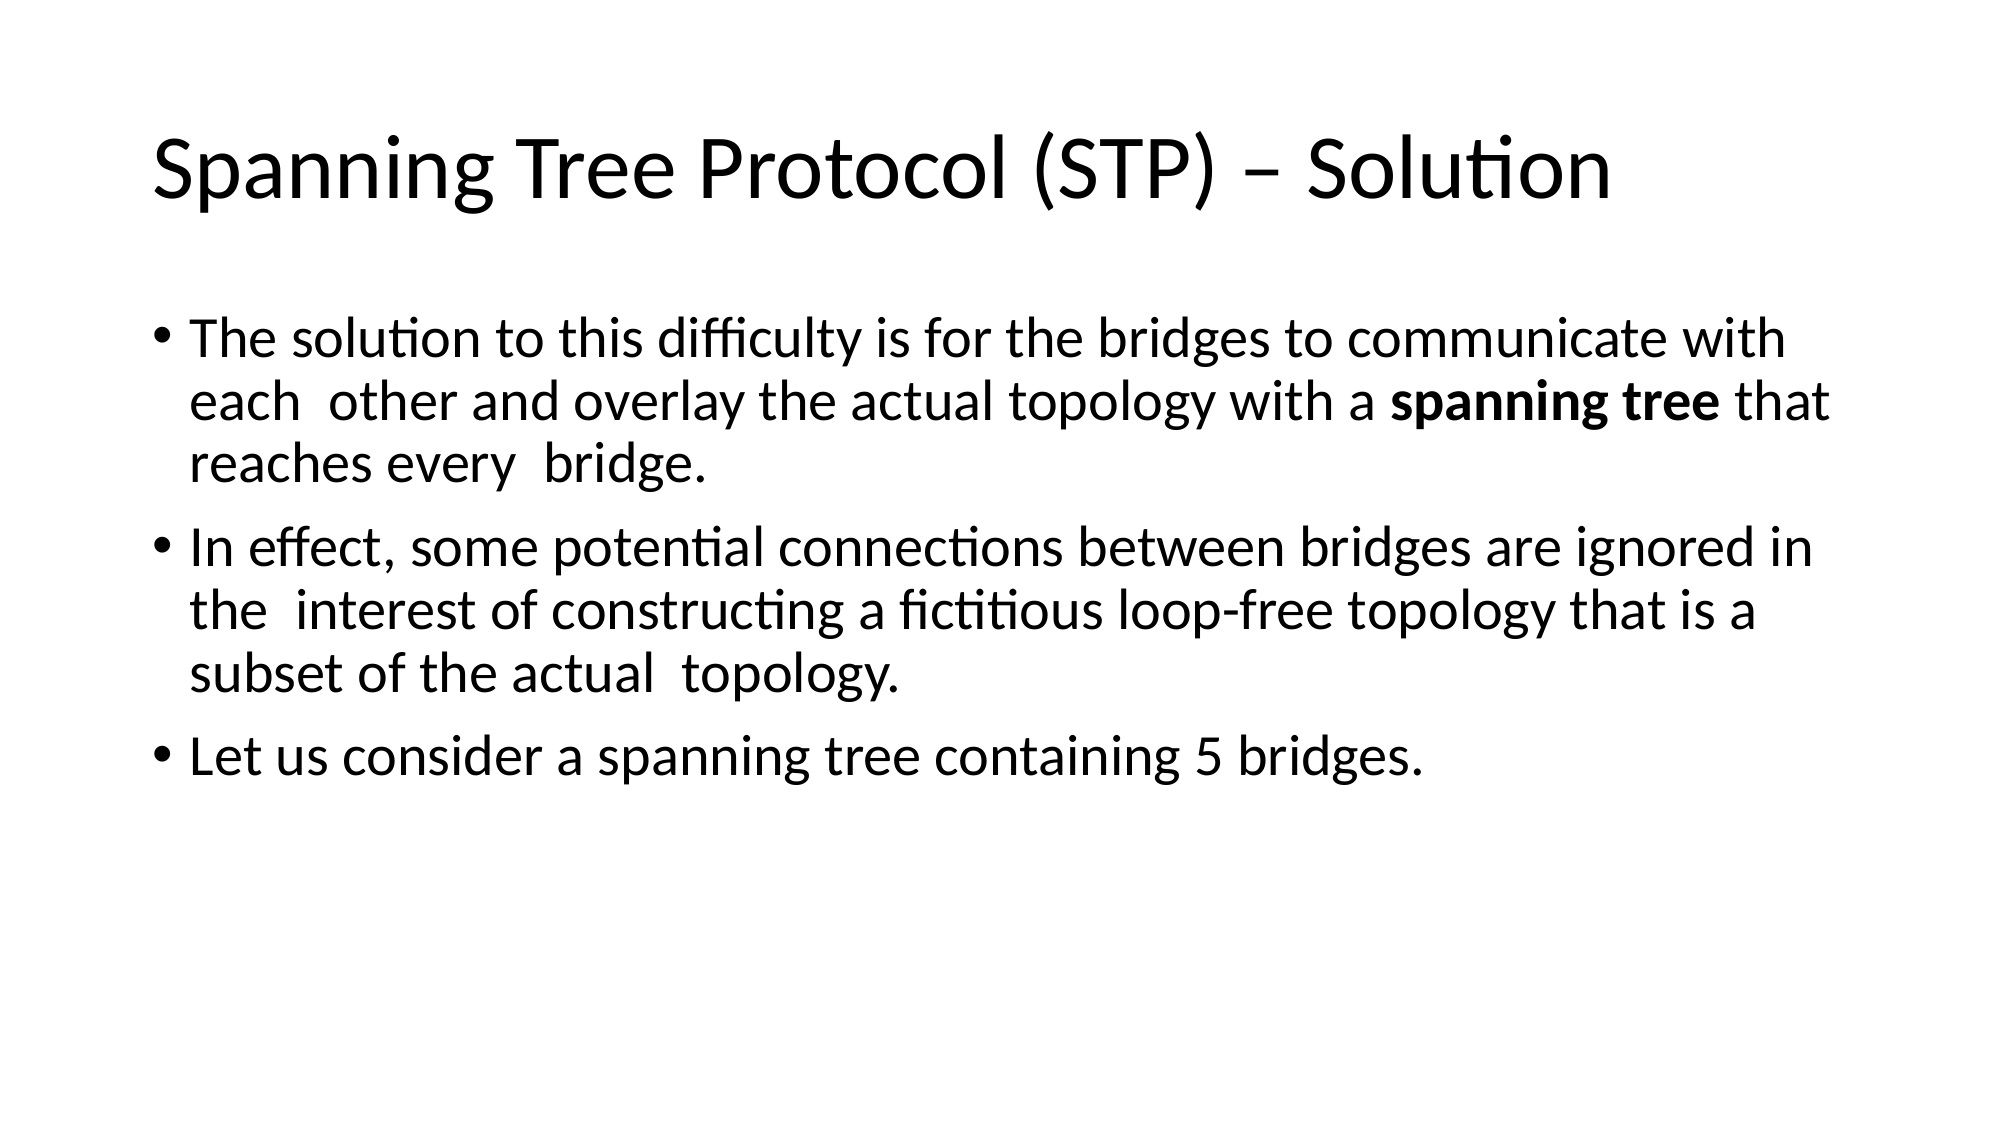

# Spanning Tree Protocol (STP) – Solution
The solution to this difficulty is for the bridges to communicate with each  other and overlay the actual topology with a spanning tree that reaches every  bridge.
In effect, some potential connections between bridges are ignored in the  interest of constructing a fictitious loop-free topology that is a subset of the actual  topology.
Let us consider a spanning tree containing 5 bridges.